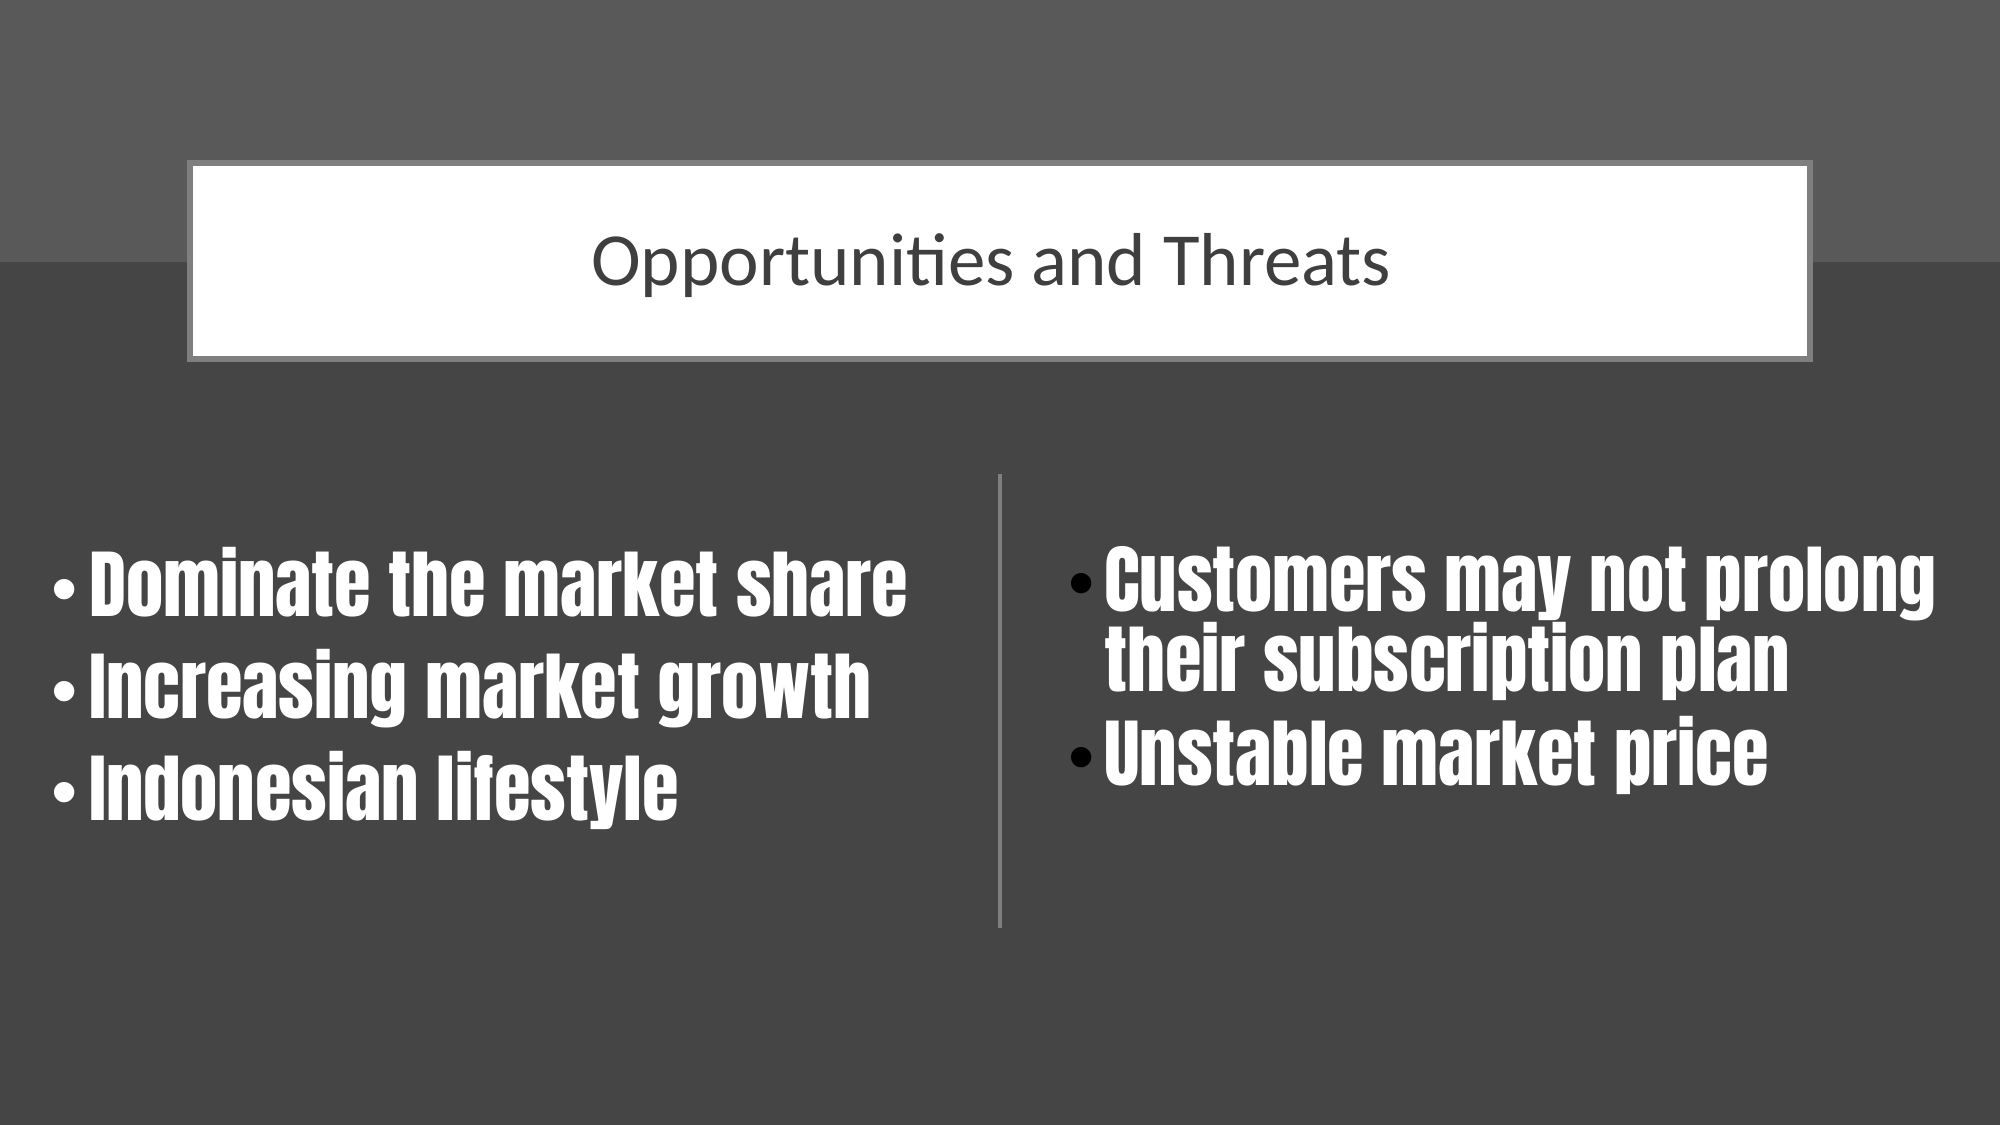

# Opportunities and Threats

Dominate the market share
Increasing market growth
Indonesian lifestyle

Customers may not prolong their subscription plan
Unstable market price